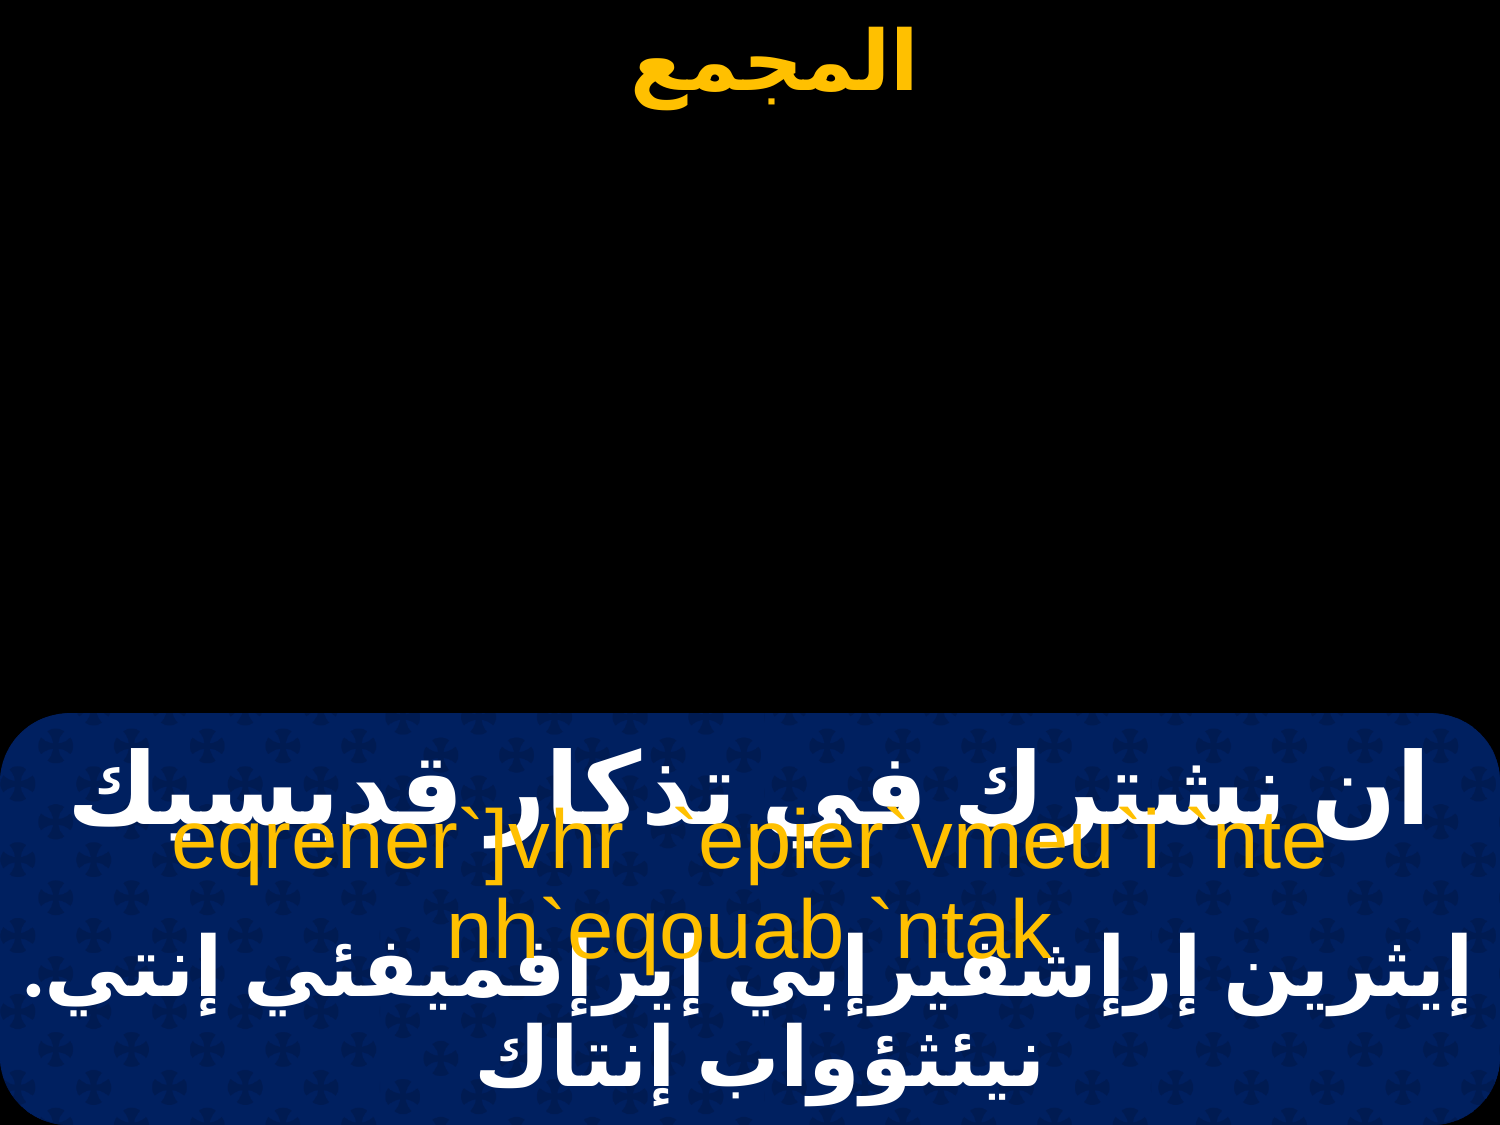

# ان نشترك في تذكار قديسيك
eqrener`]vhr  `epier`vmeu`i `nte nh`eqouab `ntak
إيثرين إرإشفيرإبي إيرإفميفئي إنتي. نيئثؤواب إنتاك